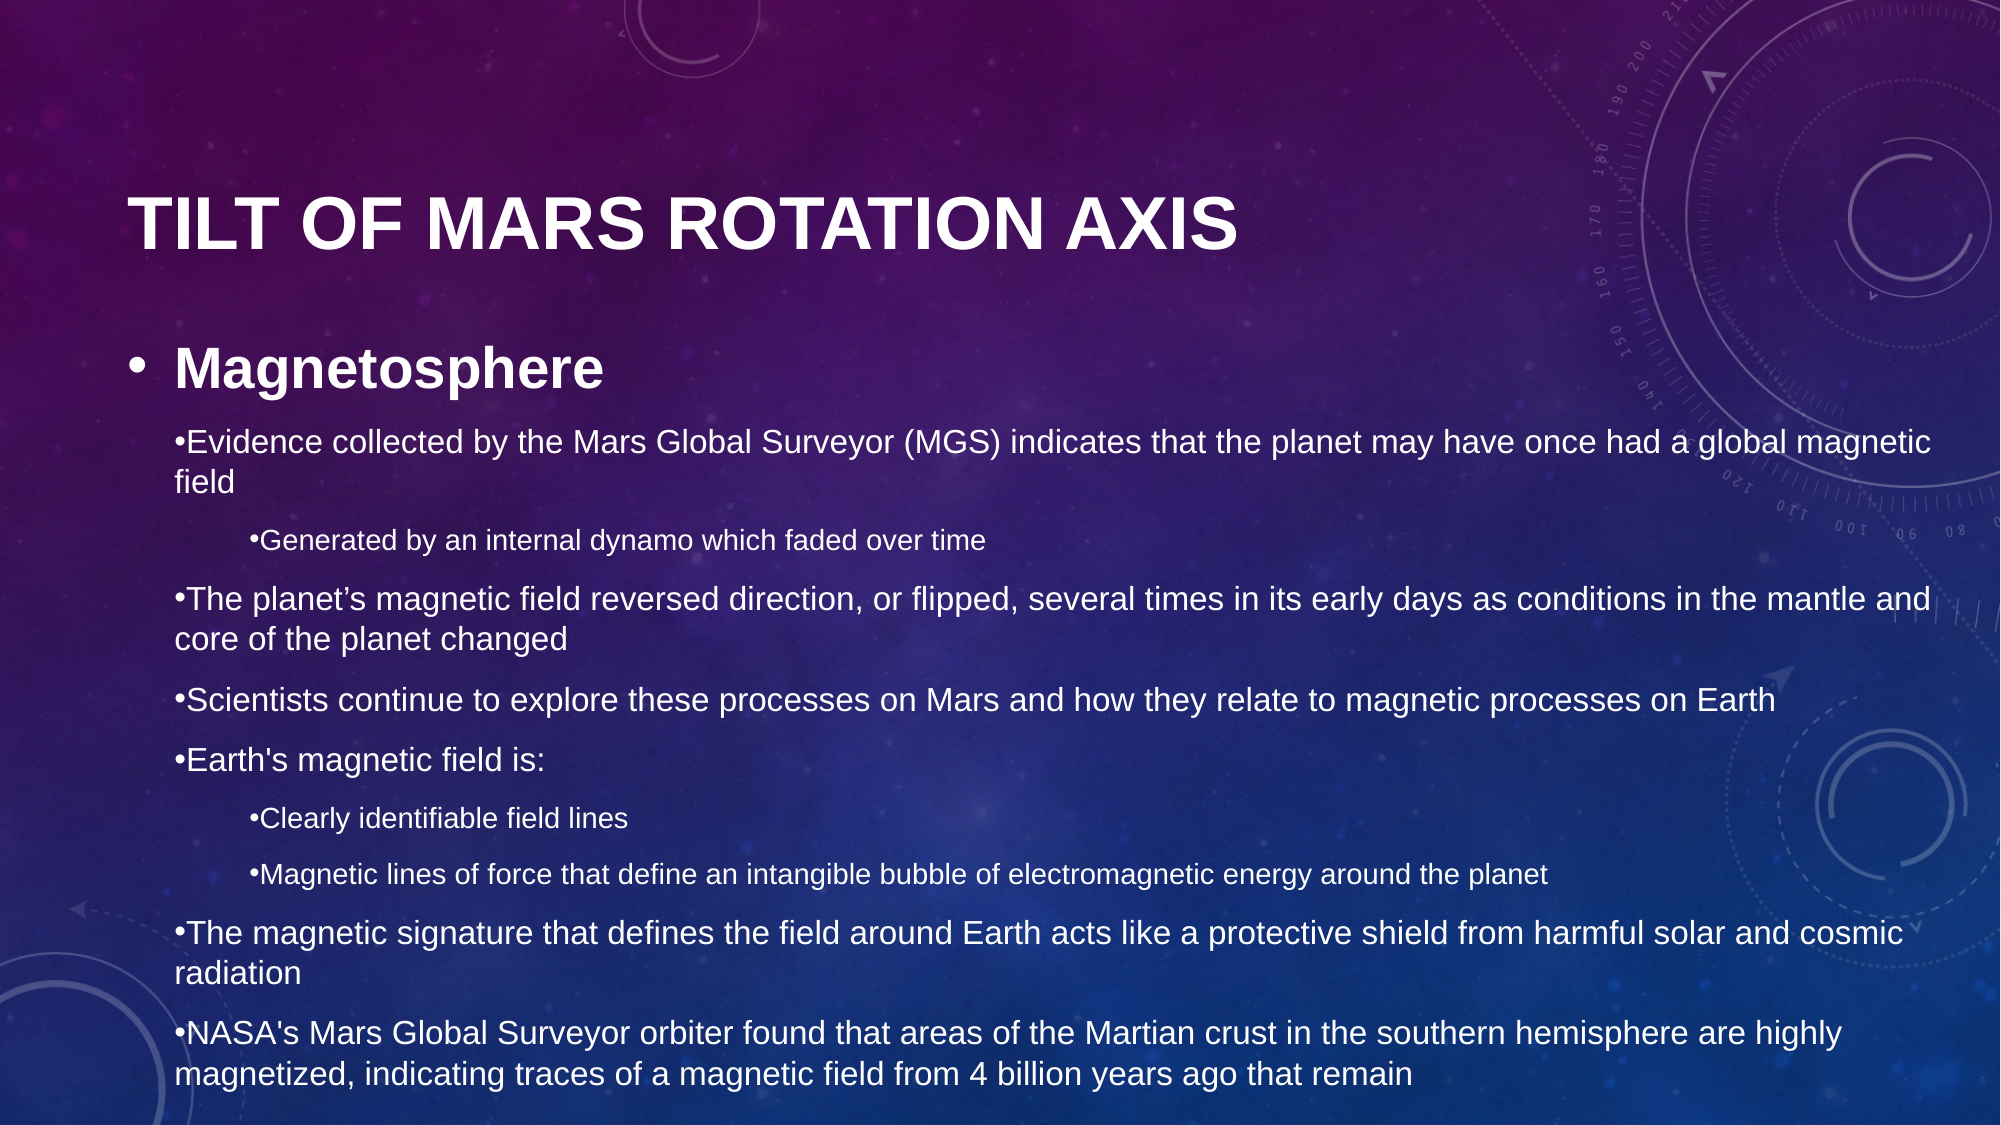

# Tilt of Mars Rotation Axis
Magnetosphere
Evidence collected by the Mars Global Surveyor (MGS) indicates that the planet may have once had a global magnetic field
Generated by an internal dynamo which faded over time
The planet’s magnetic field reversed direction, or flipped, several times in its early days as conditions in the mantle and core of the planet changed
Scientists continue to explore these processes on Mars and how they relate to magnetic processes on Earth
Earth's magnetic field is:
Clearly identifiable field lines
Magnetic lines of force that define an intangible bubble of electromagnetic energy around the planet
The magnetic signature that defines the field around Earth acts like a protective shield from harmful solar and cosmic radiation
NASA's Mars Global Surveyor orbiter found that areas of the Martian crust in the southern hemisphere are highly magnetized, indicating traces of a magnetic field from 4 billion years ago that remain